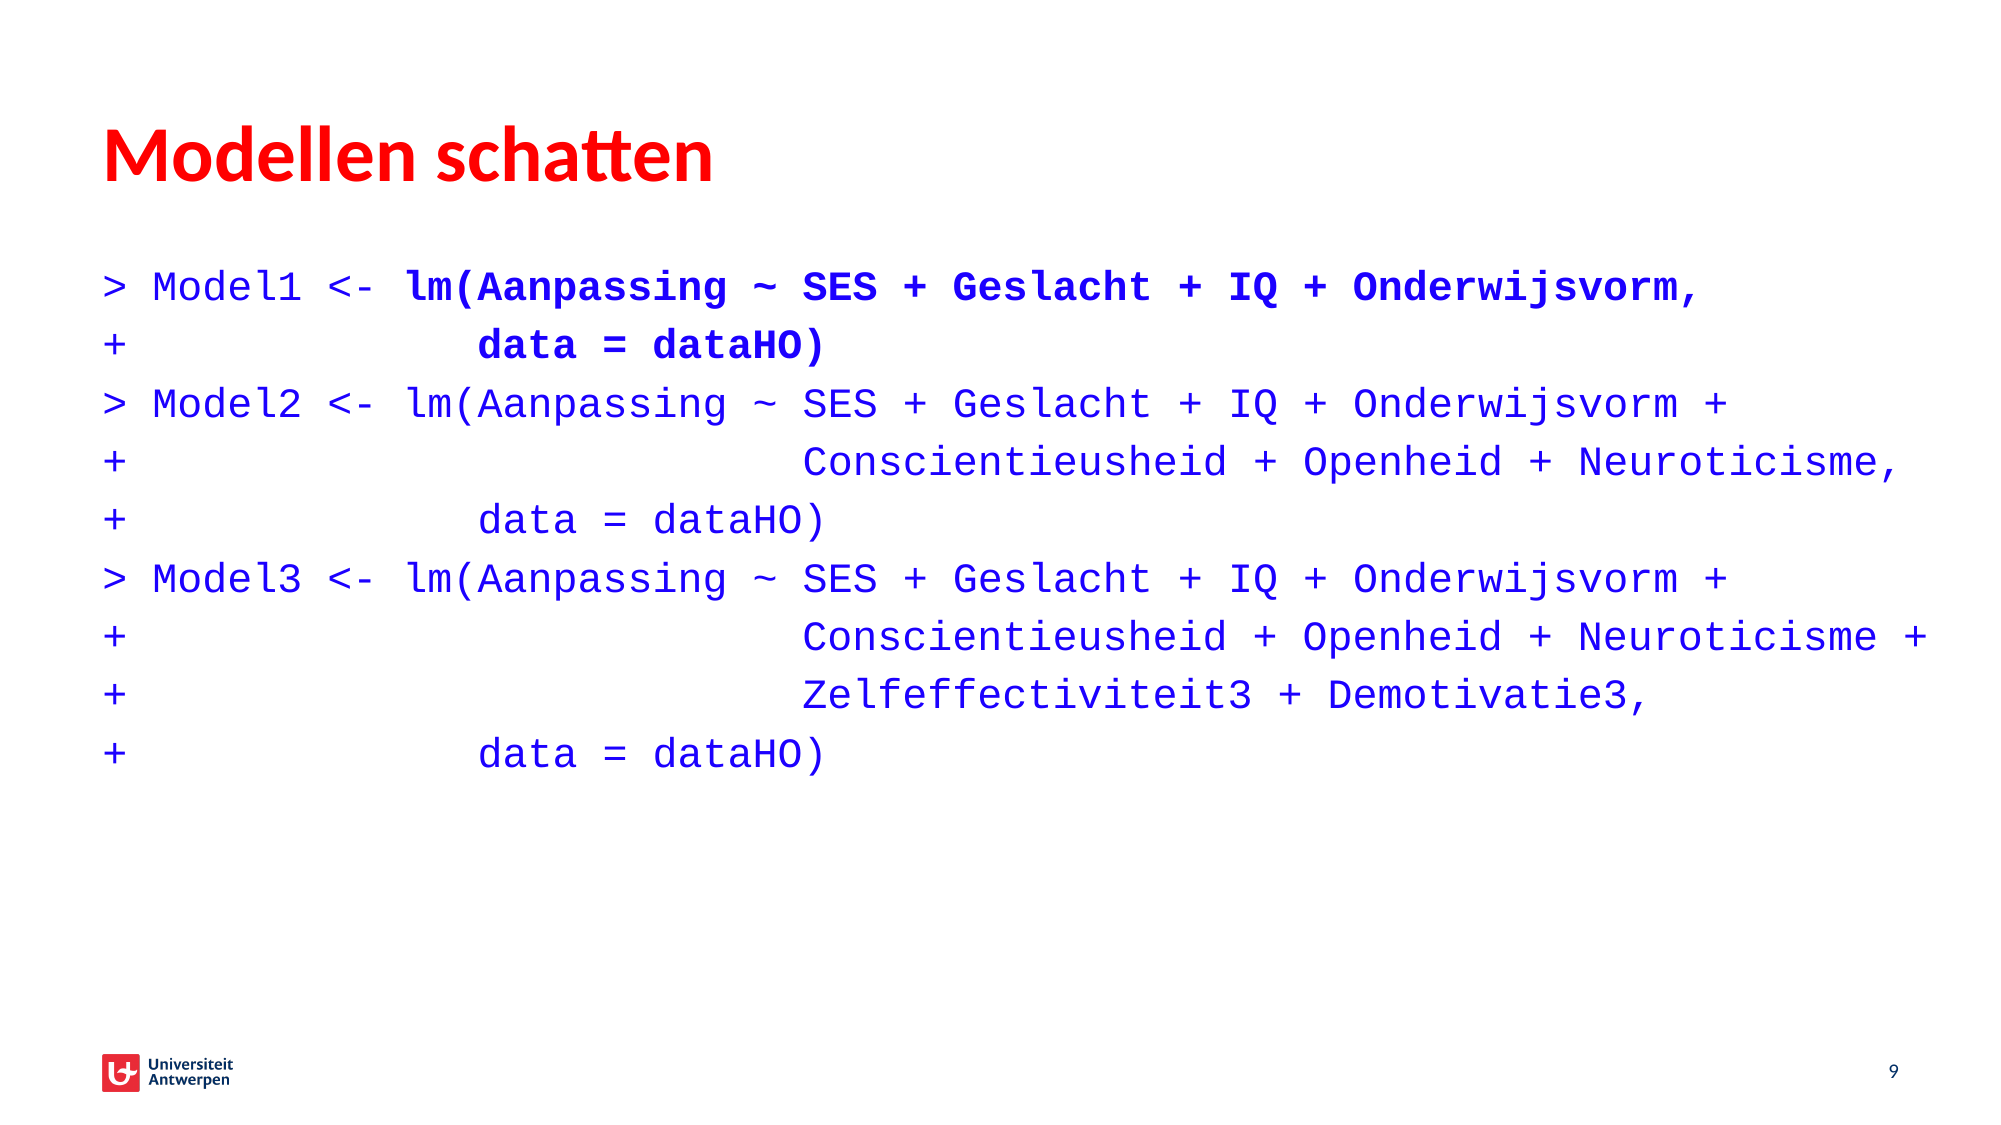

# Modellen schatten
> Model1 <- lm(Aanpassing ~ SES + Geslacht + IQ + Onderwijsvorm,
+              data = dataHO)
> Model2 <- lm(Aanpassing ~ SES + Geslacht + IQ + Onderwijsvorm +
+                           Conscientieusheid + Openheid + Neuroticisme,
+              data = dataHO)
> Model3 <- lm(Aanpassing ~ SES + Geslacht + IQ + Onderwijsvorm +
+                     	    Conscientieusheid + Openheid + Neuroticisme +
+                     	    Zelfeffectiviteit3 + Demotivatie3,
+              data = dataHO)
9